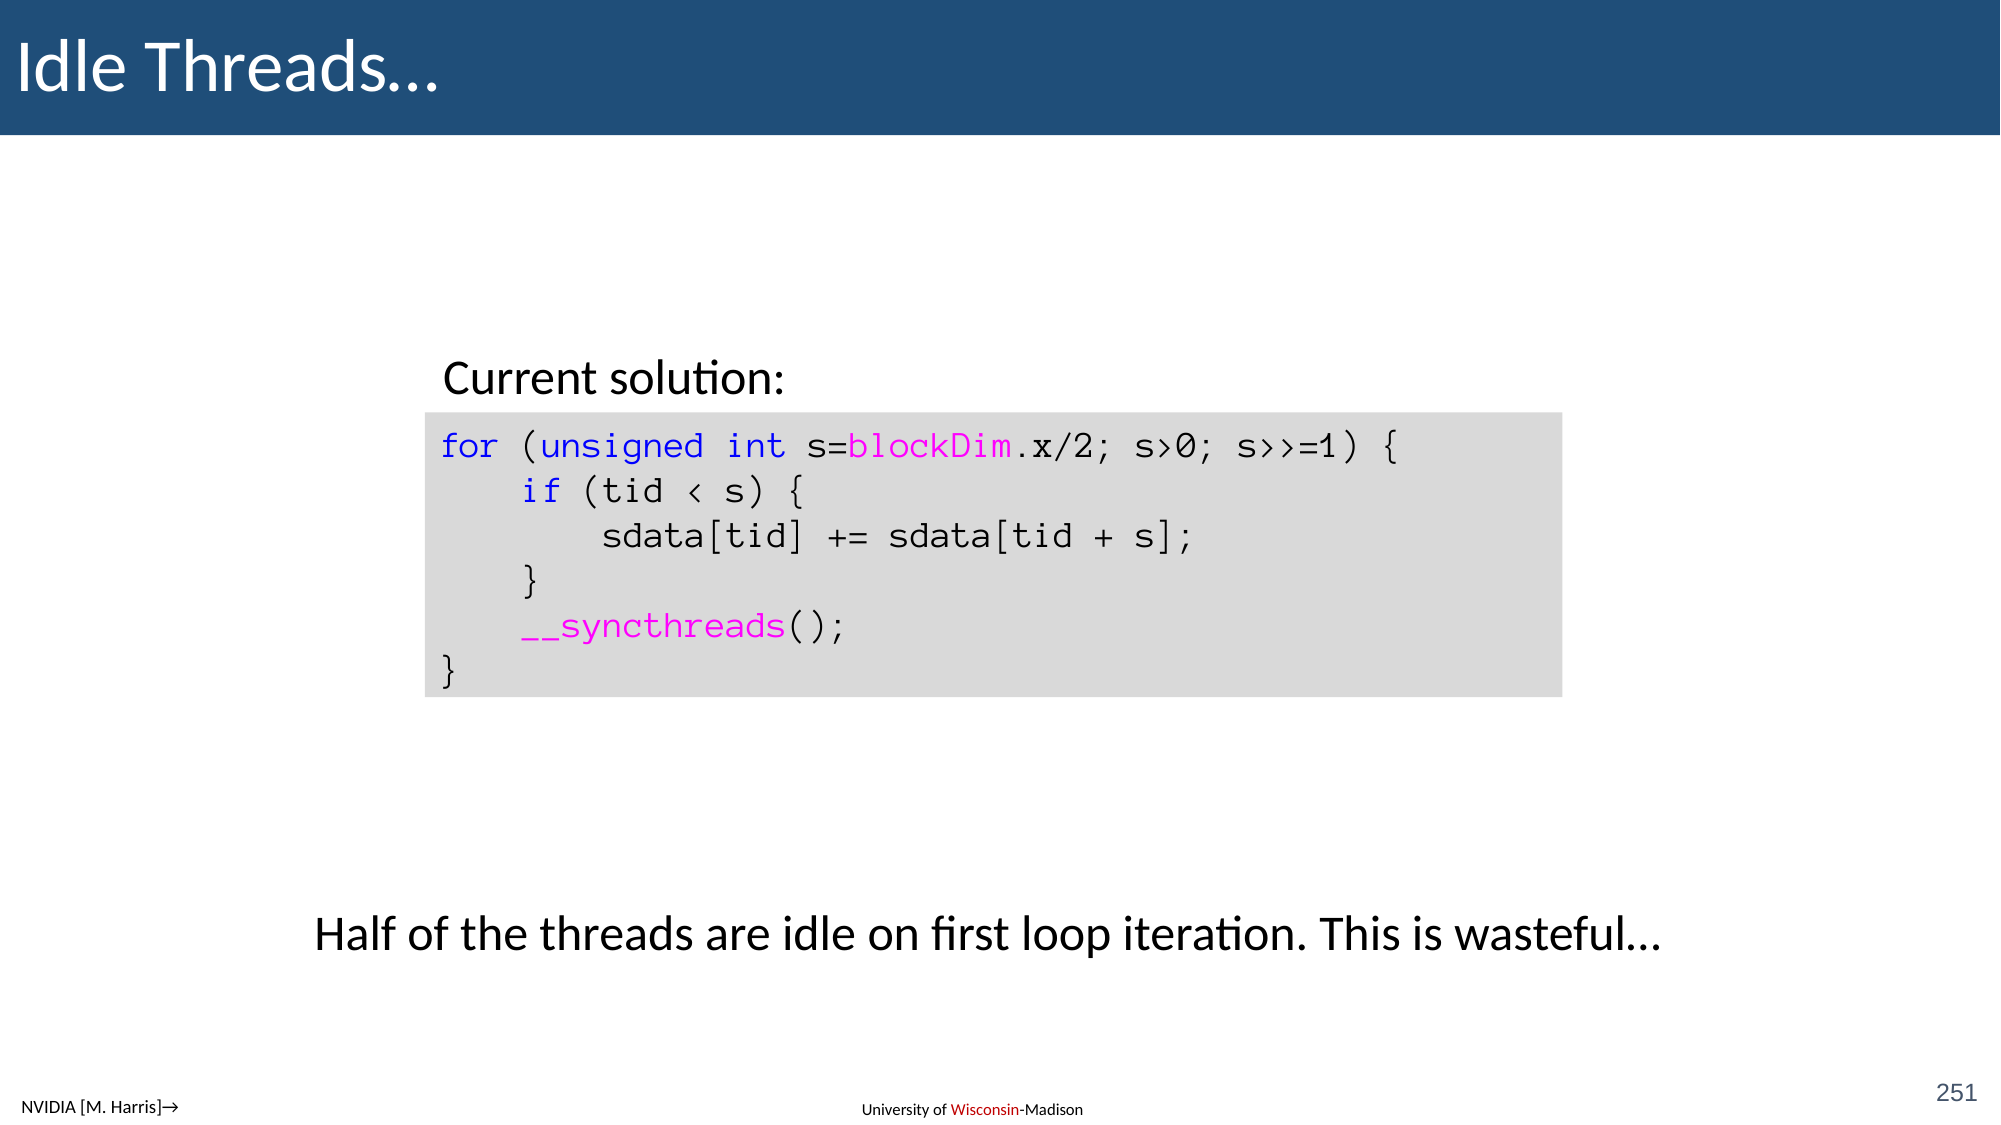

# Idle Threads…
Current solution:
for (unsigned int s=blockDim.x/2; s>0; s>>=1) {
    if (tid < s) {
        sdata[tid] += sdata[tid + s];
    }
    __syncthreads();
}
Half of the threads are idle on first loop iteration. This is wasteful…
251
NVIDIA [M. Harris]→